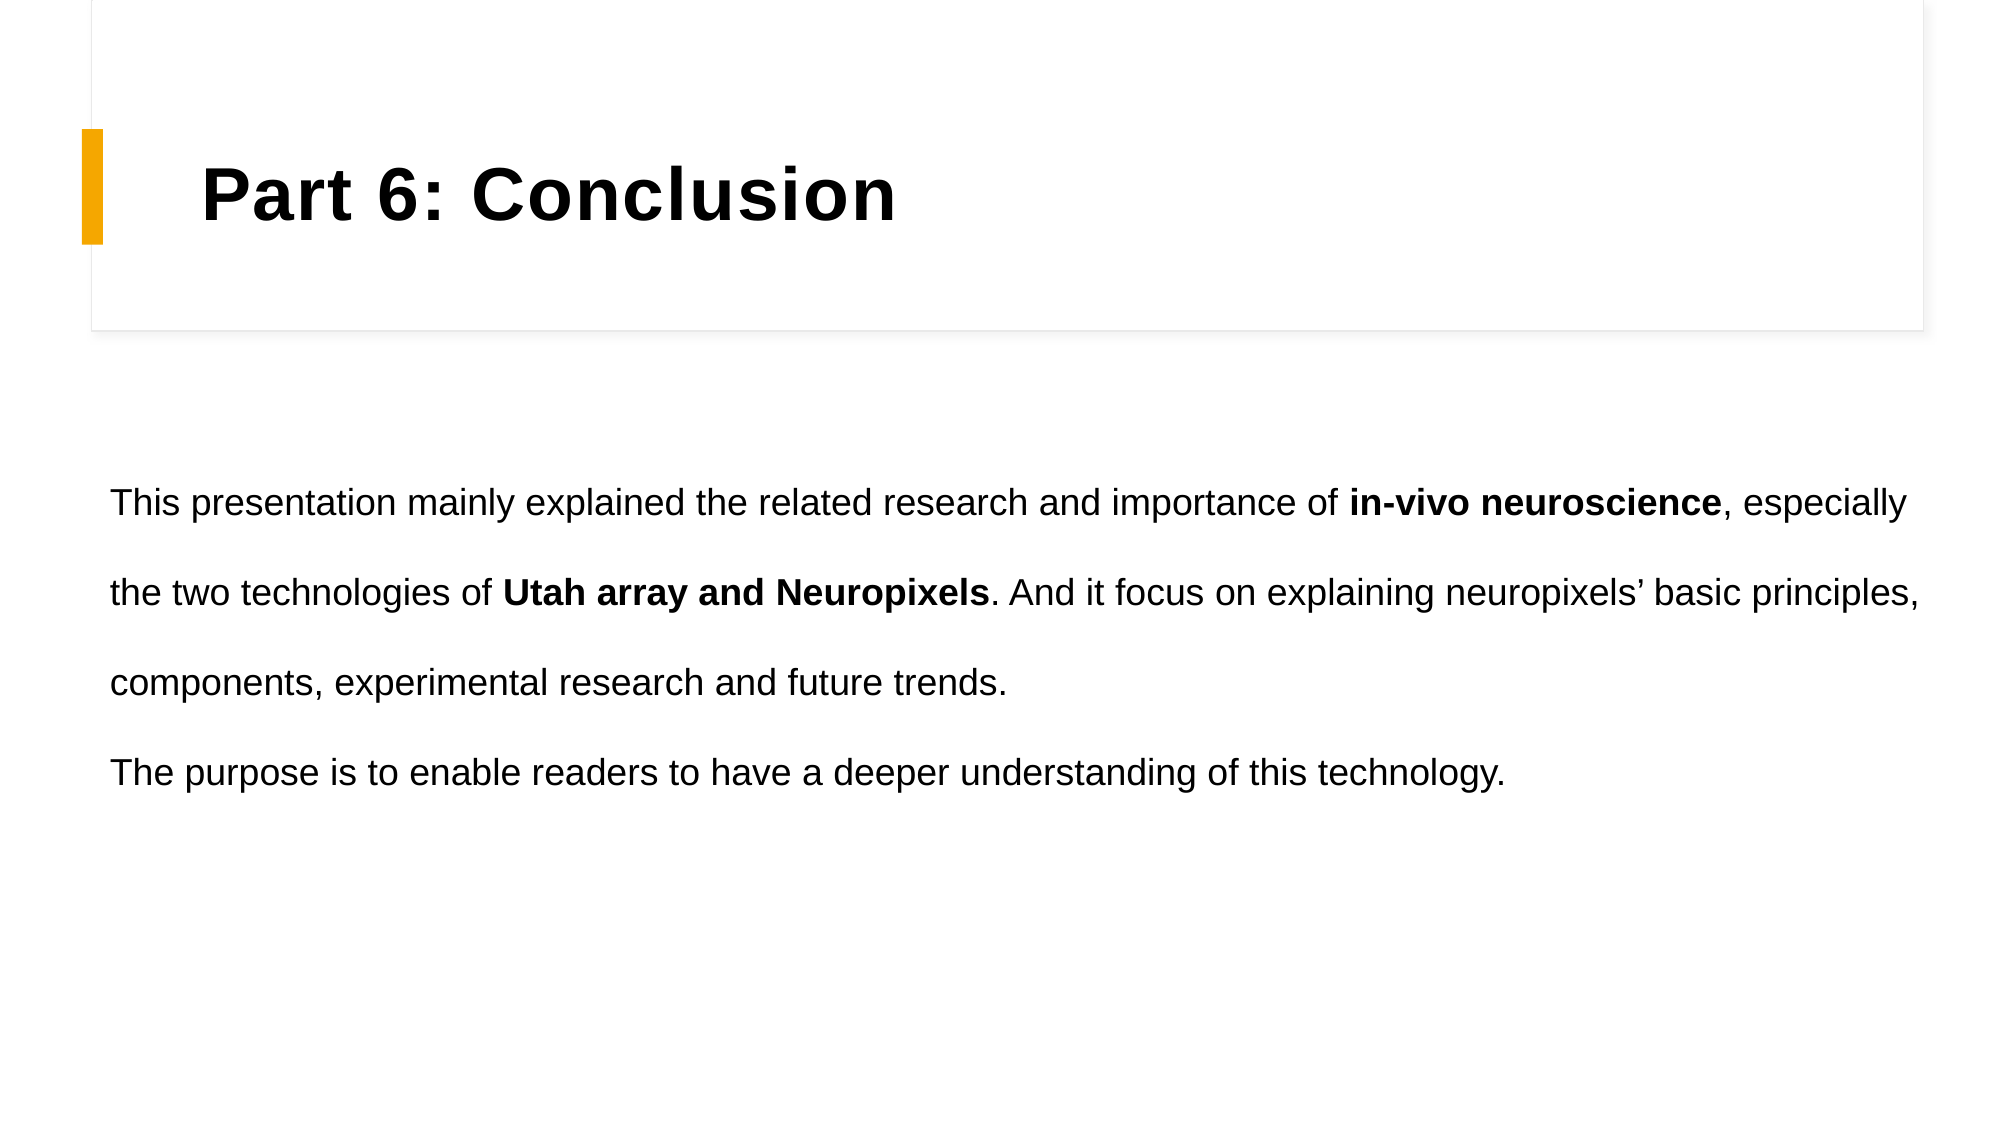

# Part 6: Conclusion
This presentation mainly explained the related research and importance of in-vivo neuroscience, especially the two technologies of Utah array and Neuropixels. And it focus on explaining neuropixels’ basic principles, components, experimental research and future trends.
The purpose is to enable readers to have a deeper understanding of this technology.